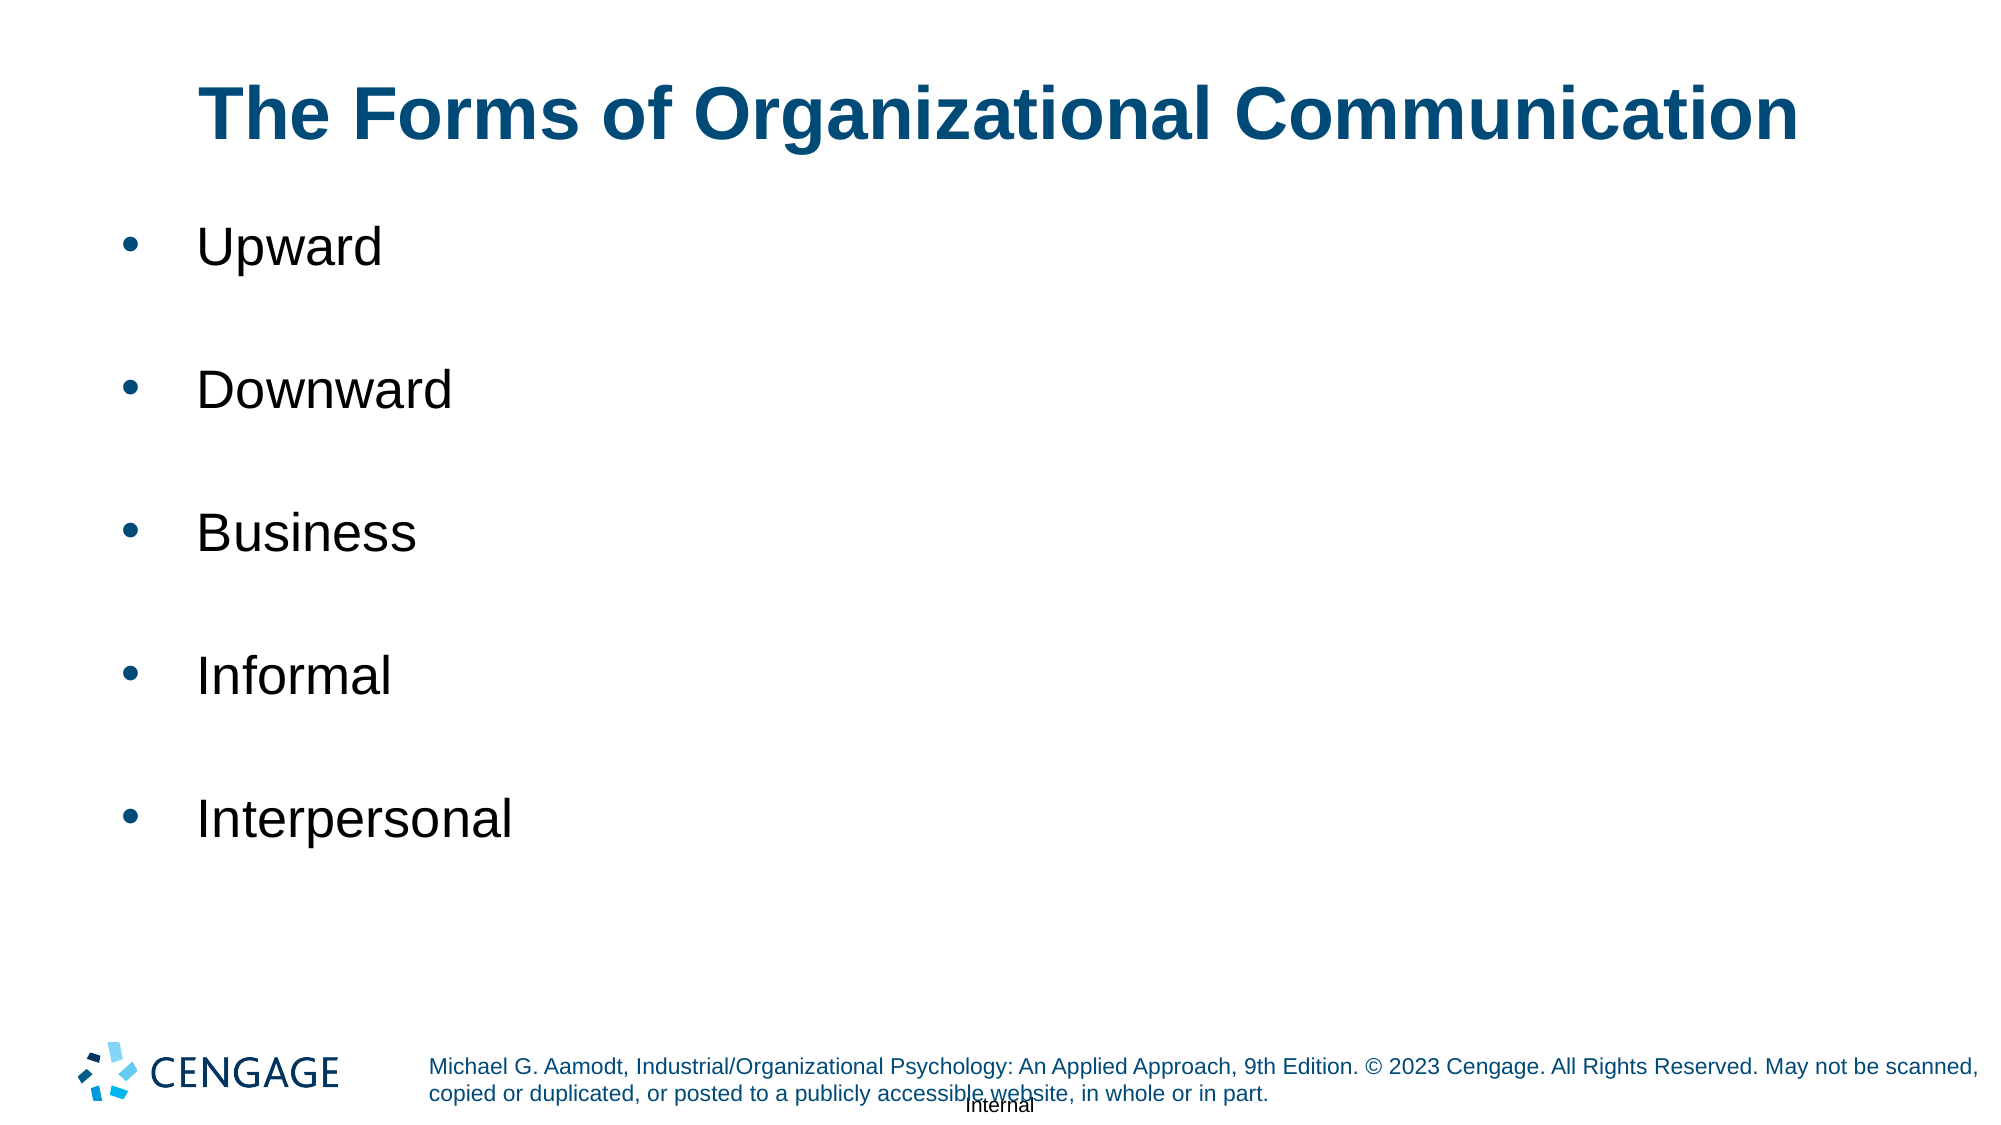

# The Forms of Organizational Communication
Upward
Downward
Business
Informal
Interpersonal